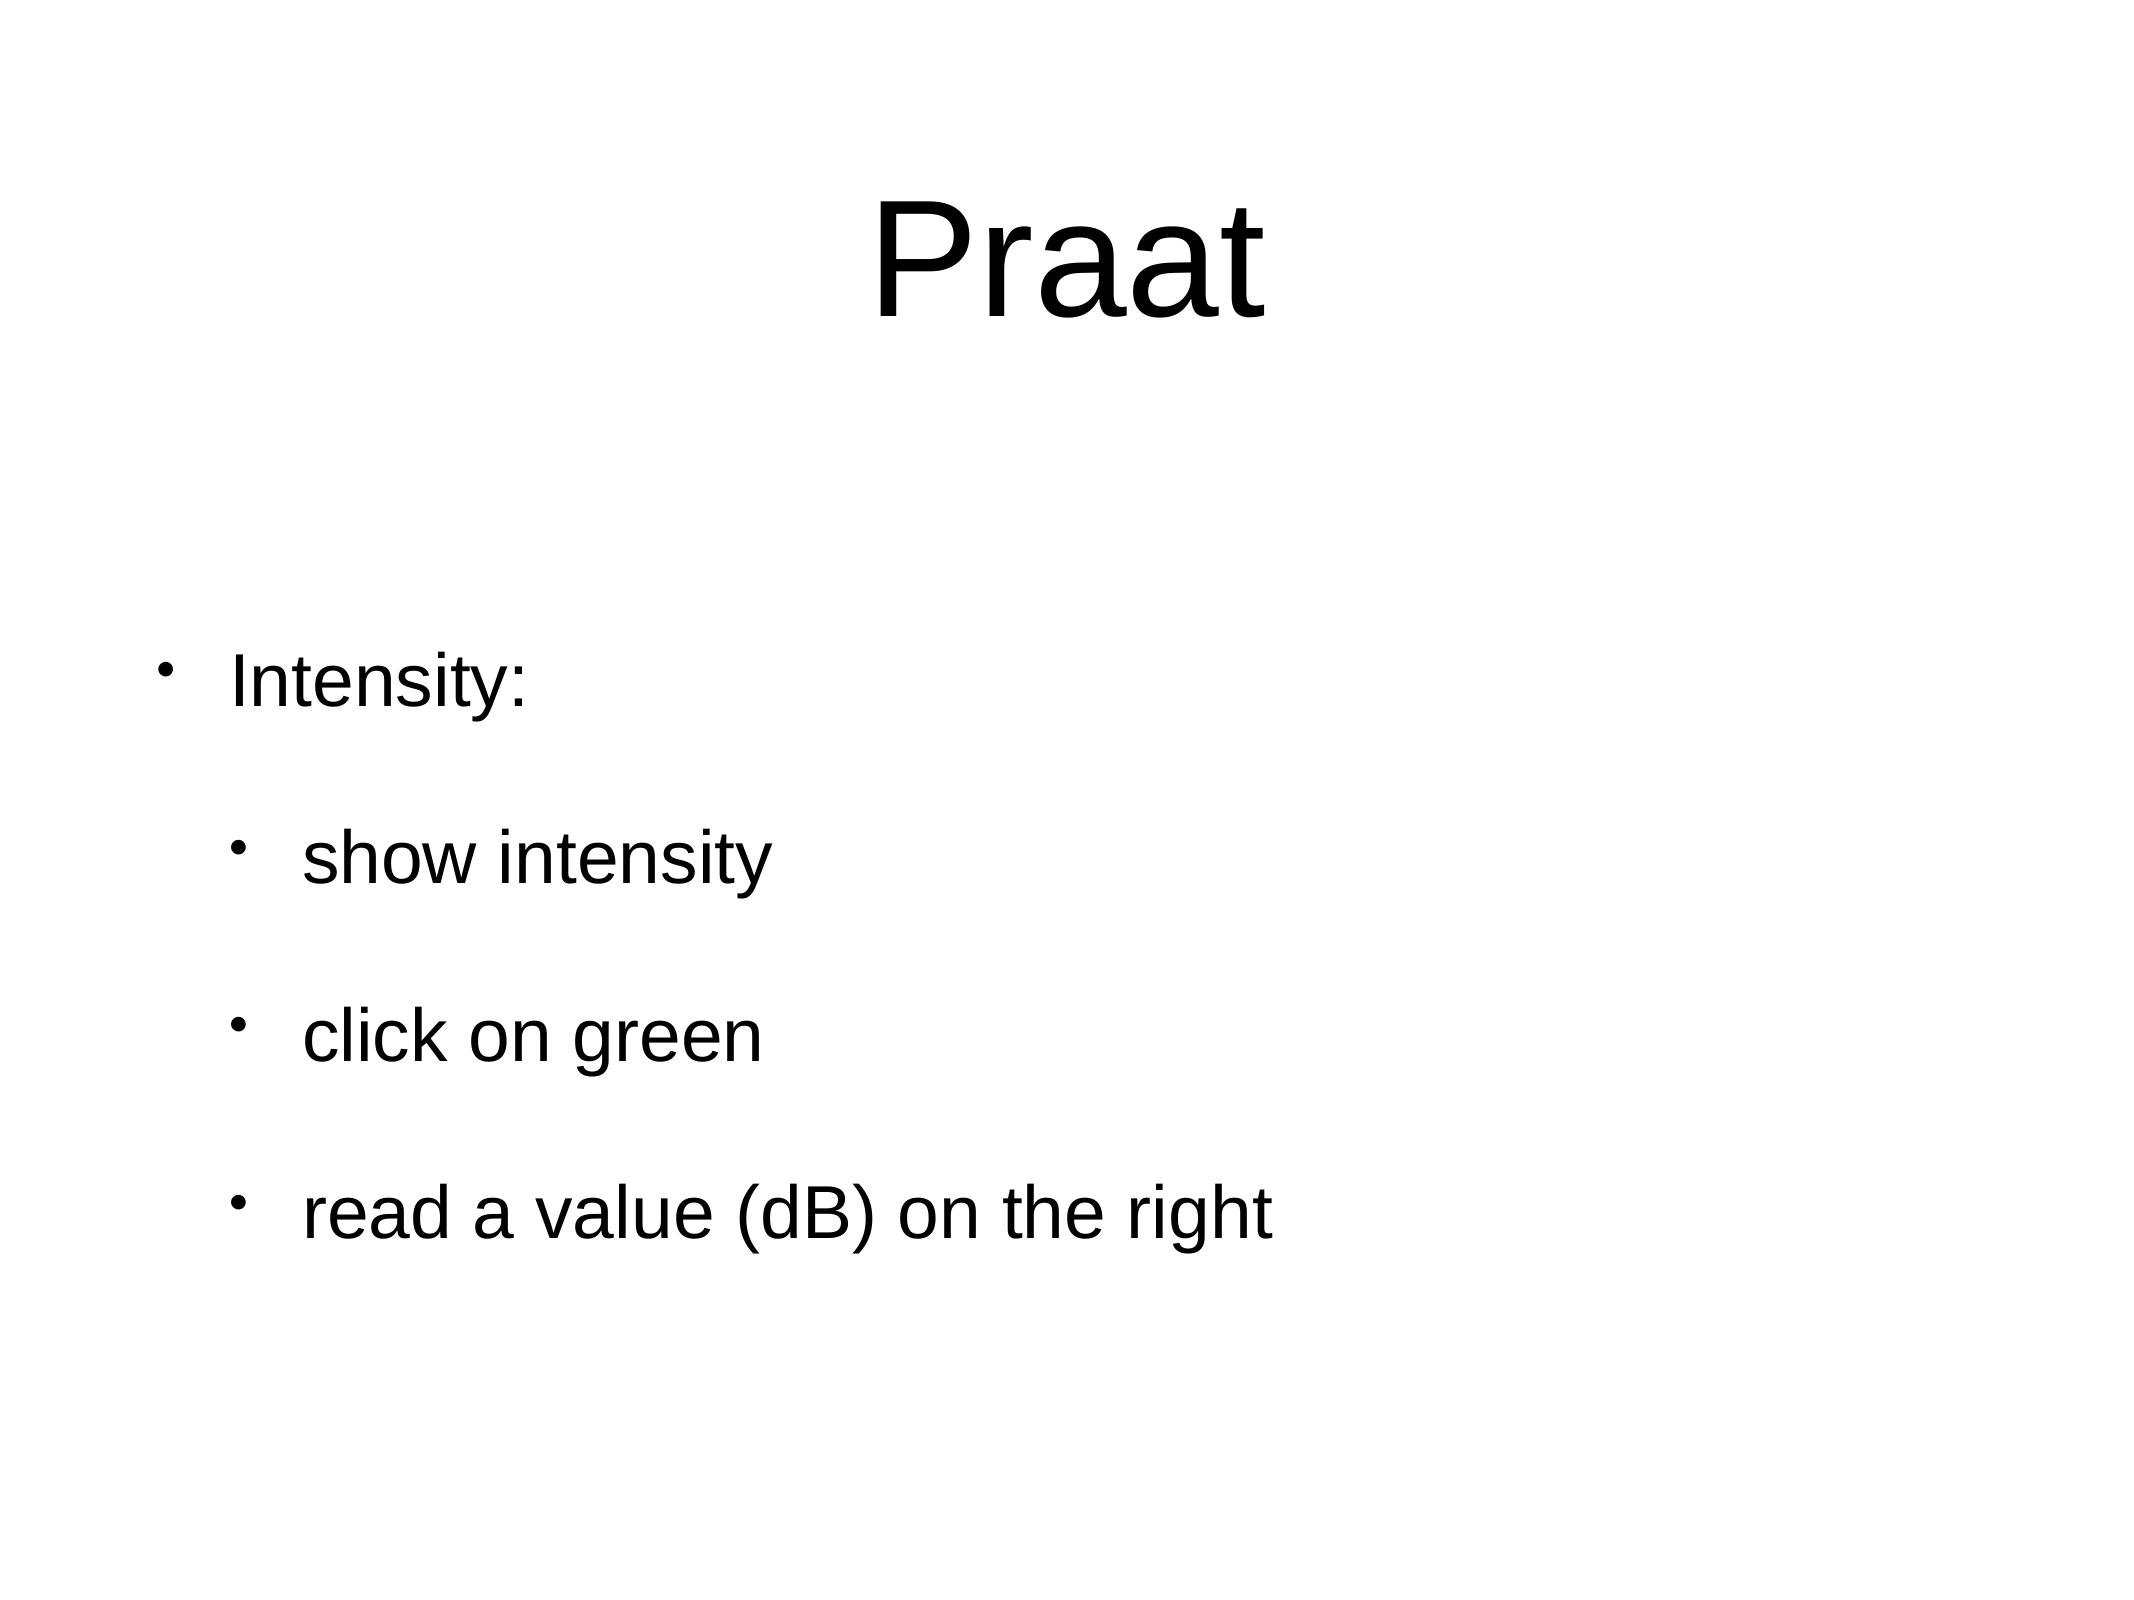

# Praat
Intensity:
show intensity
click on green
read a value (dB) on the right